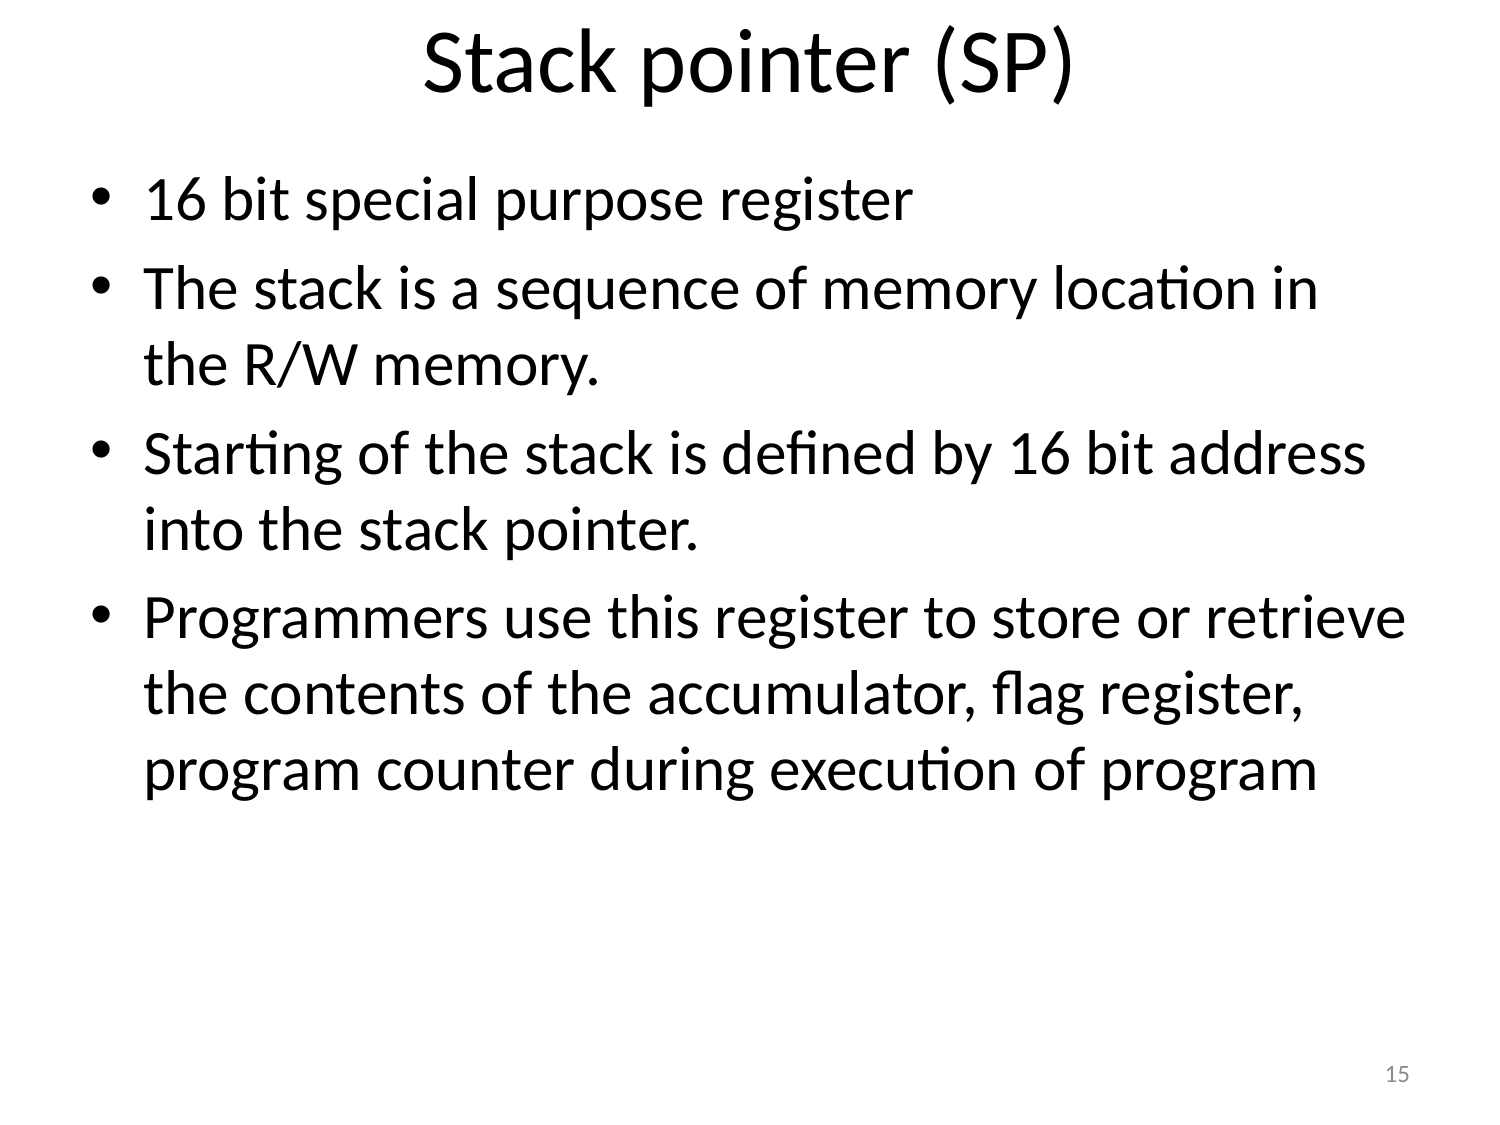

# Stack pointer (SP)
16 bit special purpose register
The stack is a sequence of memory location in the R/W memory.
Starting of the stack is defined by 16 bit address into the stack pointer.
Programmers use this register to store or retrieve the contents of the accumulator, flag register, program counter during execution of program
15